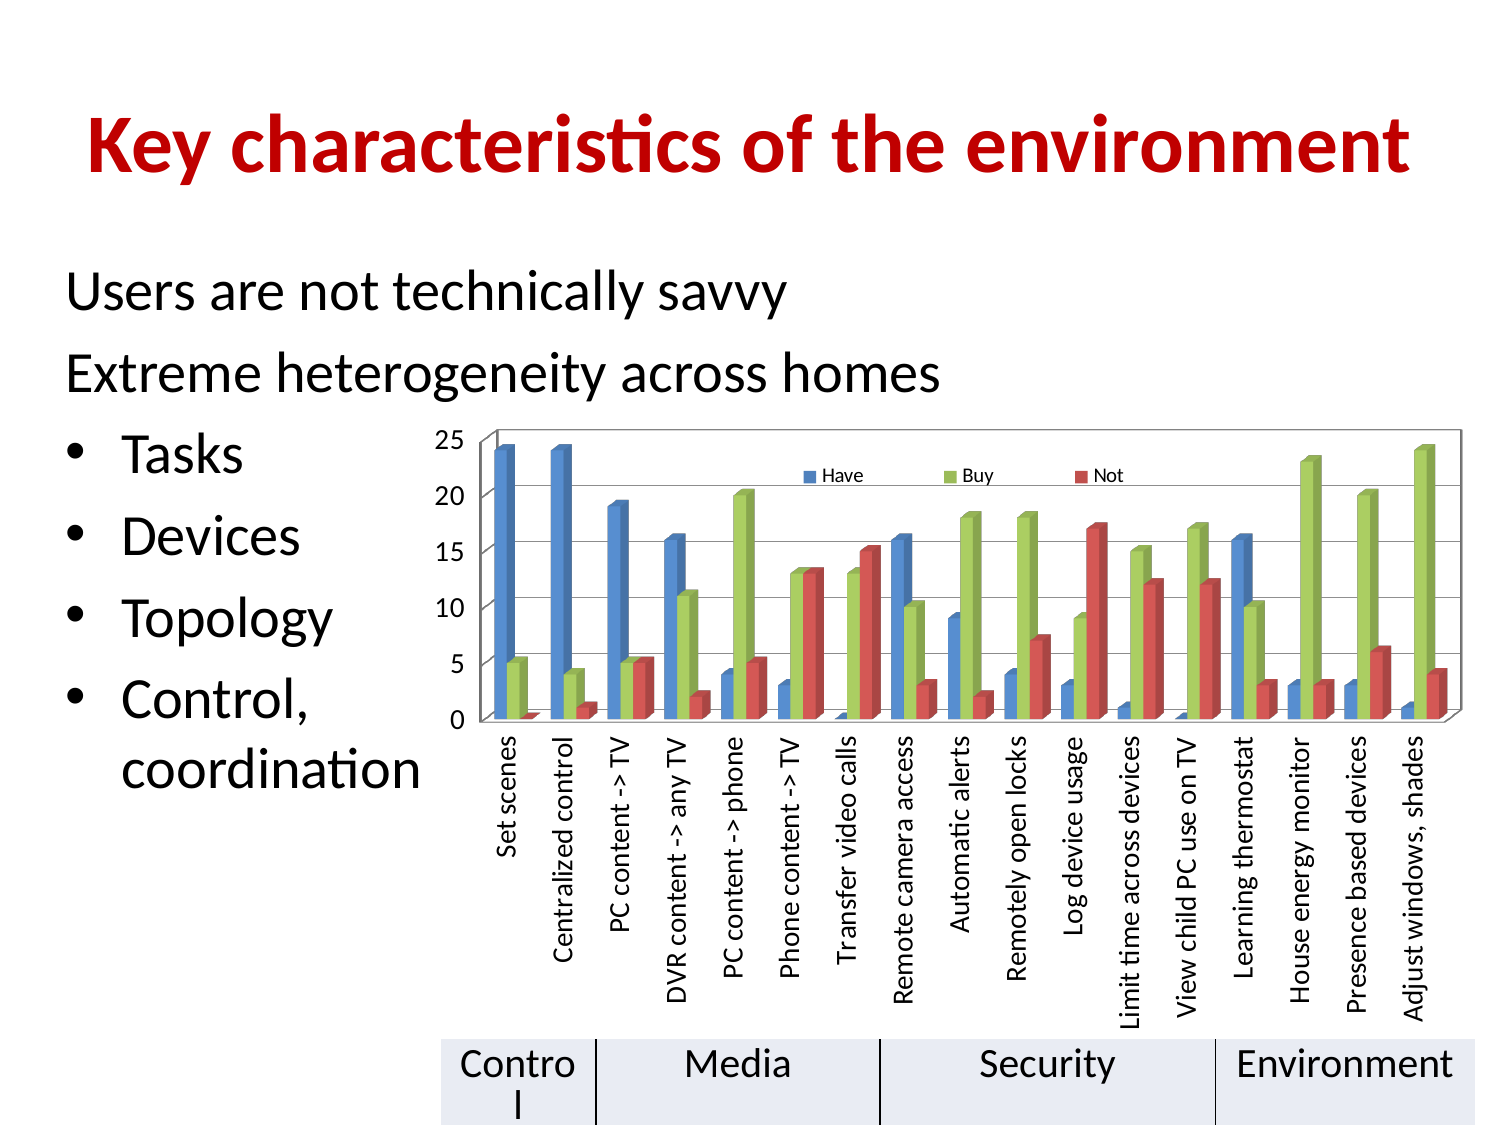

# Key characteristics of the environment
Users are not technically savvy
Extreme heterogeneity across homes
Tasks
Devices
Topology
Control,
coordination

[unsupported chart]

| Control | Media | Security | Environment |
| --- | --- | --- | --- |